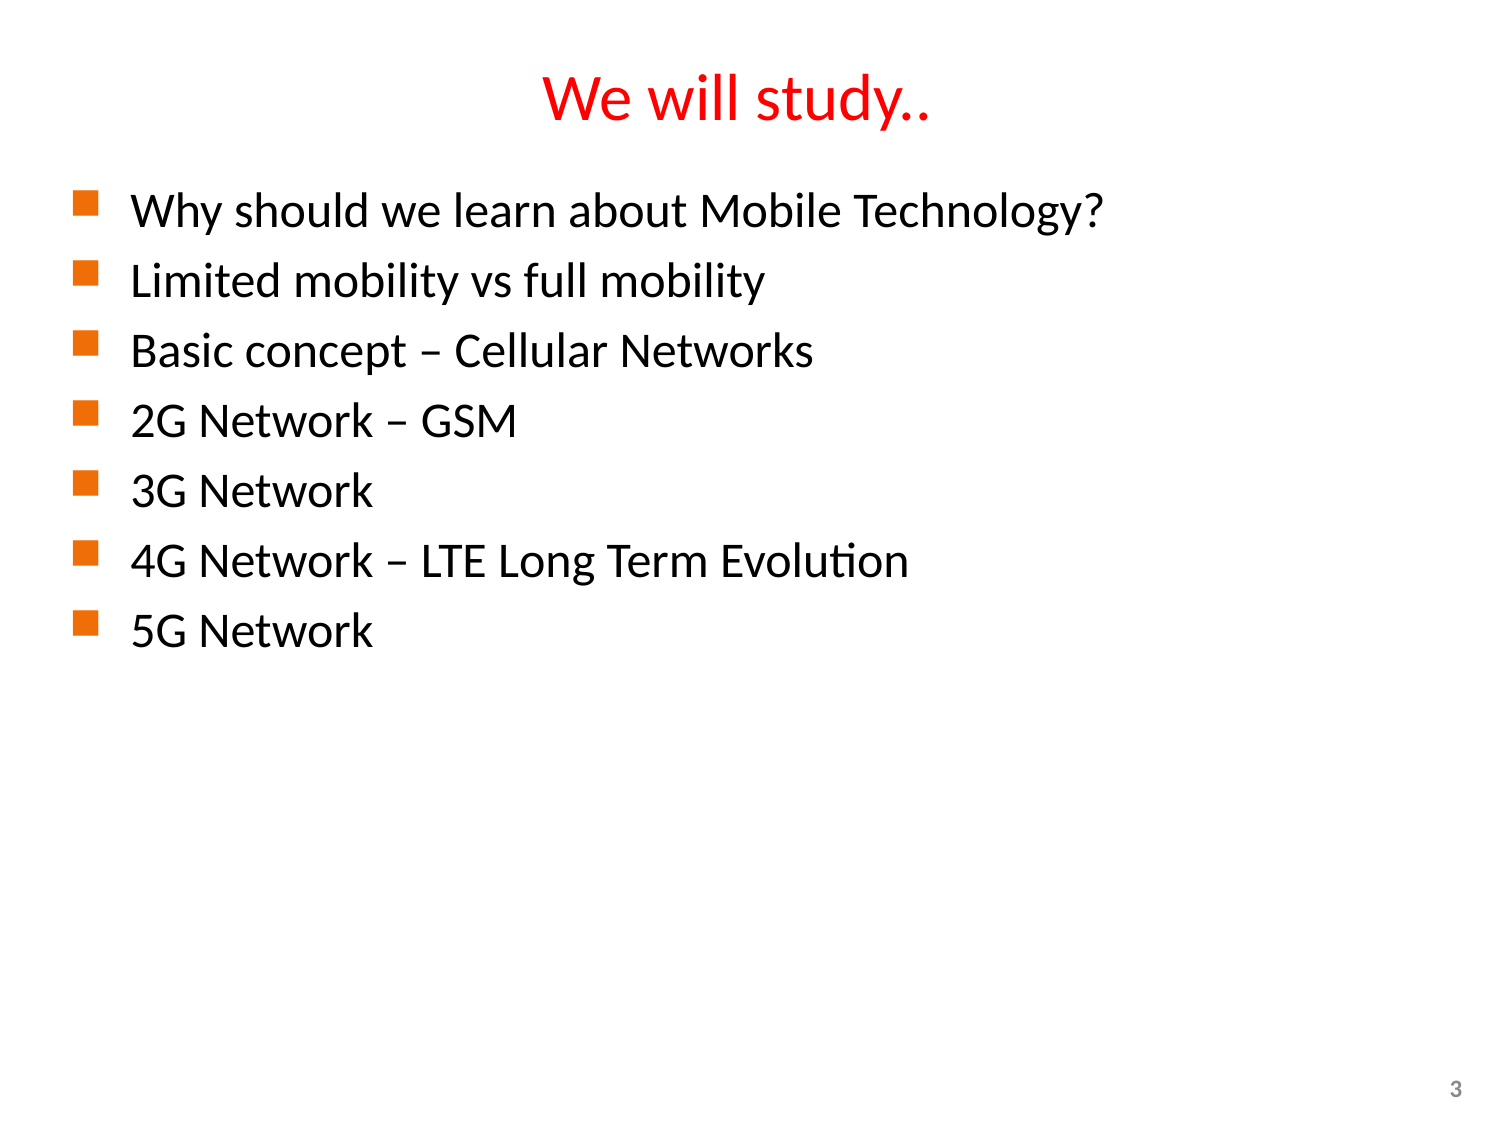

# We will study..
Why should we learn about Mobile Technology?
Limited mobility vs full mobility
Basic concept – Cellular Networks
2G Network – GSM
3G Network
4G Network – LTE Long Term Evolution
5G Network